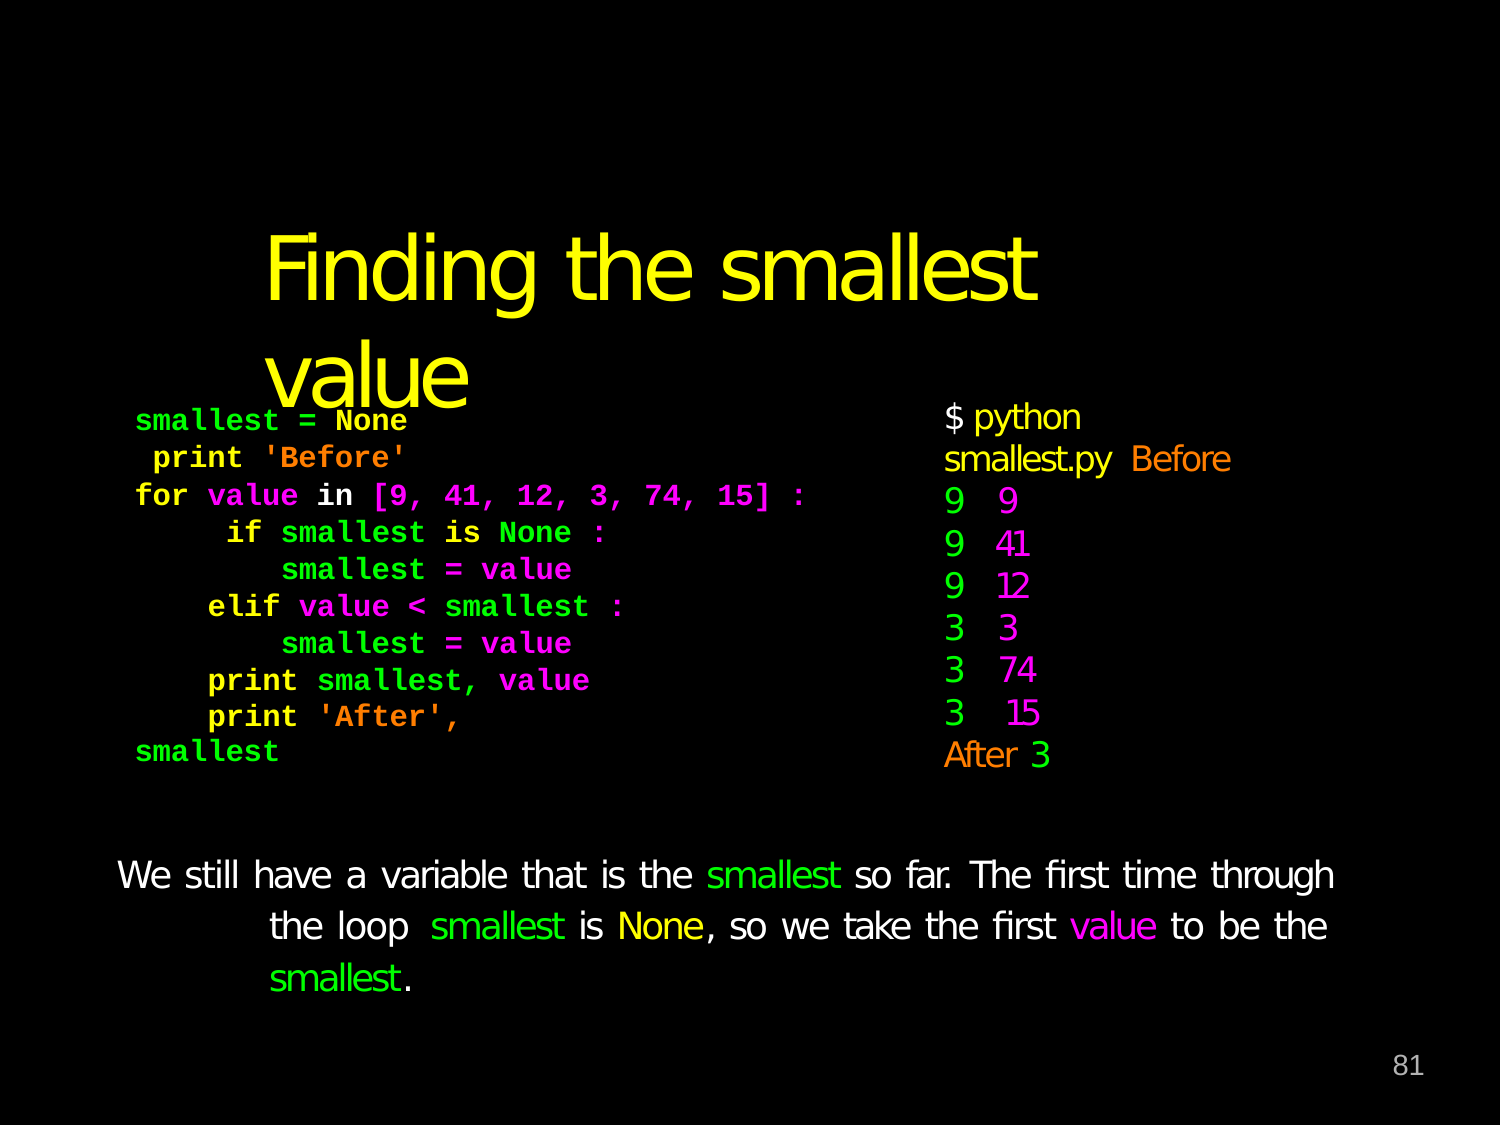

# Finding the smallest value
$ python smallest.py  Before
9    9
9    41
9    12
3    3
3    74
3     15
After 3
smallest = None  print 'Before'
for value in [9, 41, 12, 3, 74, 15] :  if smallest is None :
smallest = value  elif value < smallest :
smallest = value  print smallest, value
print 'After', smallest
We still have a variable that is the smallest so far. The first time through the loop  smallest is None, so we take the first value to be the smallest.
81